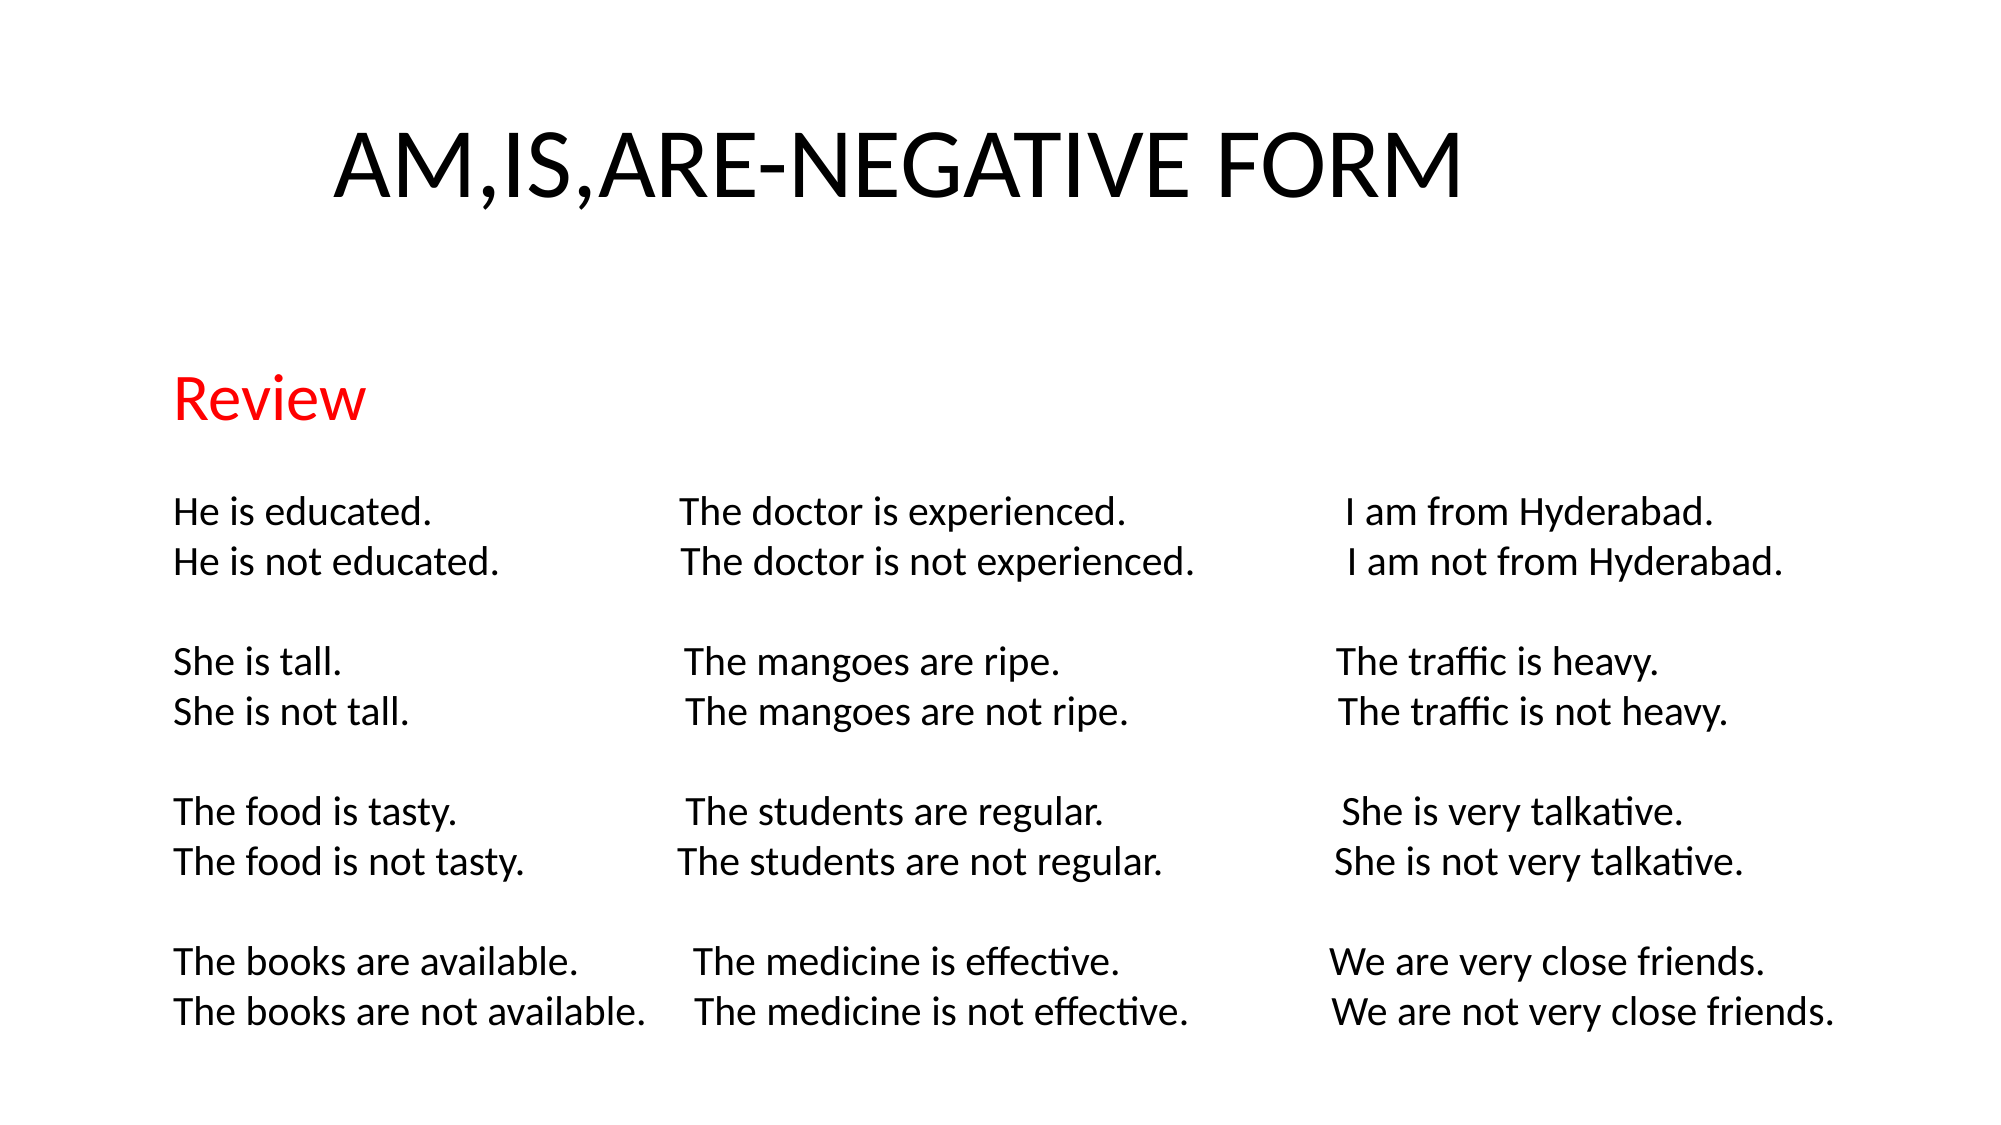

AM,IS,ARE-NEGATIVE FORM
Review

He is educated.                          The doctor is experienced.                       I am from Hyderabad.
He is not educated.                   The doctor is not experienced.                I am not from Hyderabad.

She is tall.                                    The mangoes are ripe.                             The traffic is heavy.
She is not tall.                             The mangoes are not ripe.                      The traffic is not heavy.

The food is tasty.                        The students are regular.                         She is very talkative.
The food is not tasty.                The students are not regular.                  She is not very talkative.

The books are available.            The medicine is effective.                      We are very close friends.
The books are not available.     The medicine is not effective.               We are not very close friends.